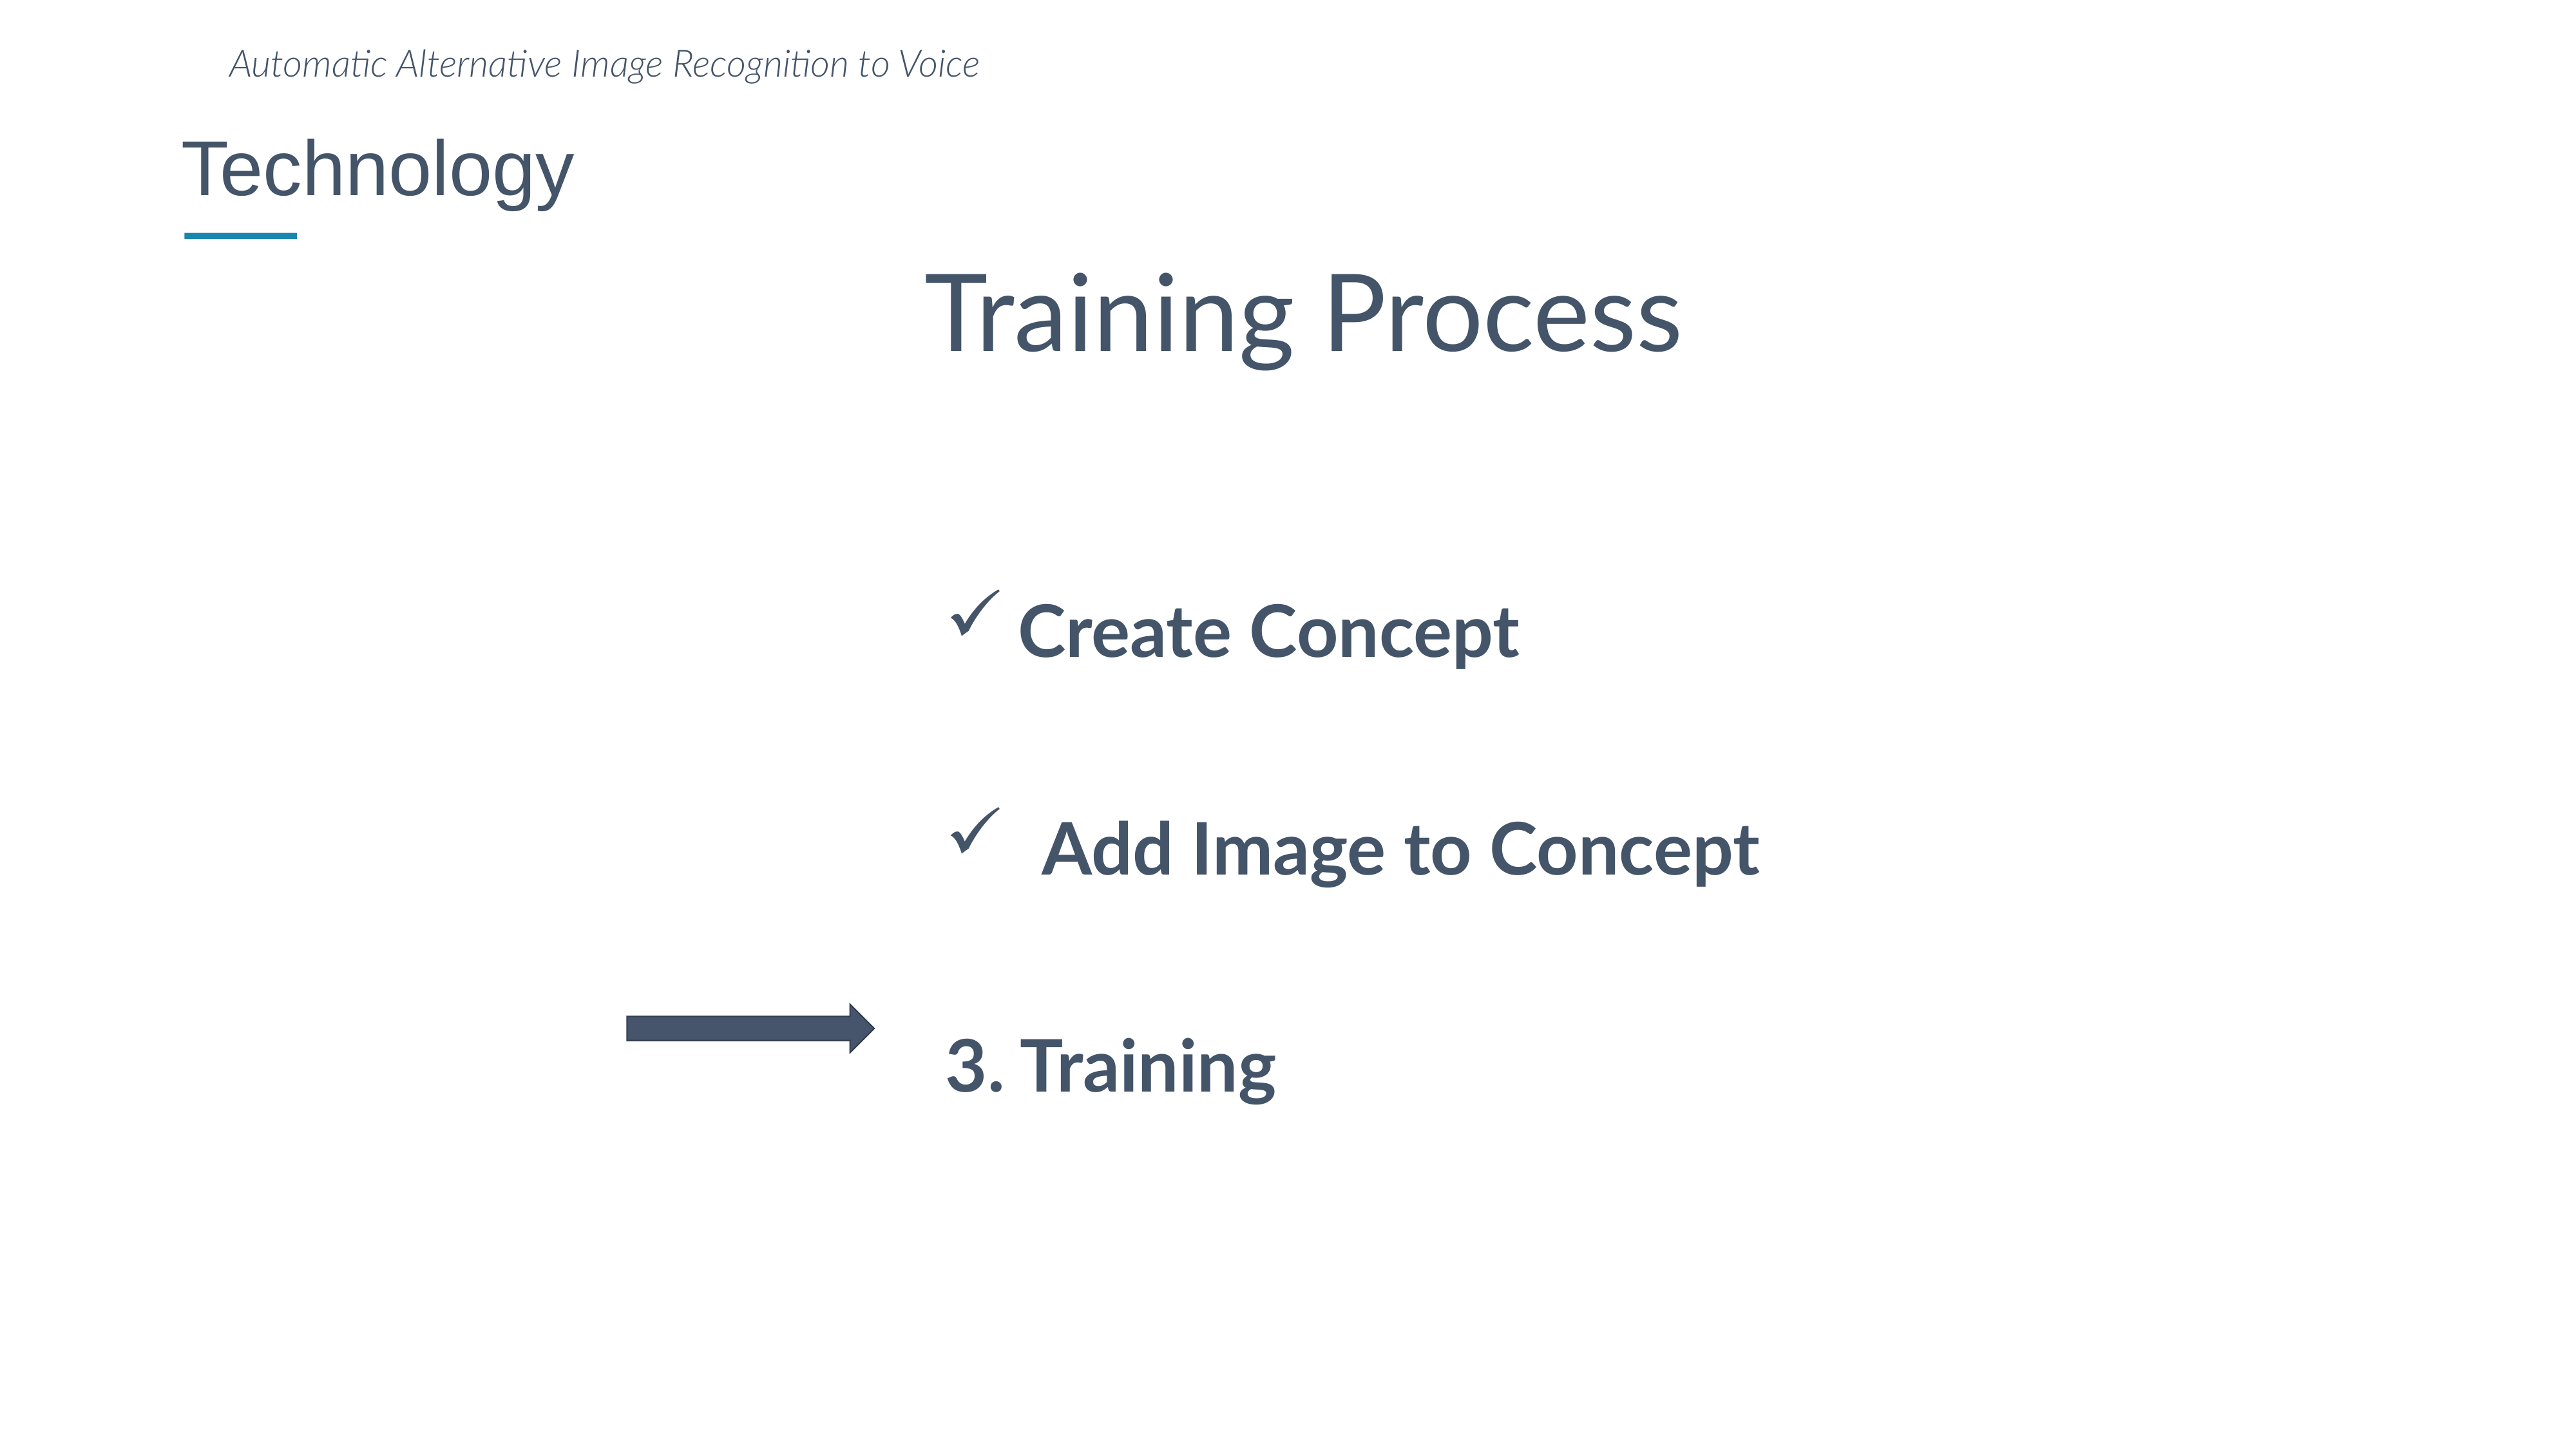

Automatic Alternative Image Recognition to Voice
Technology

Training Process
Create Concept
Add Image to Concept
3. Training